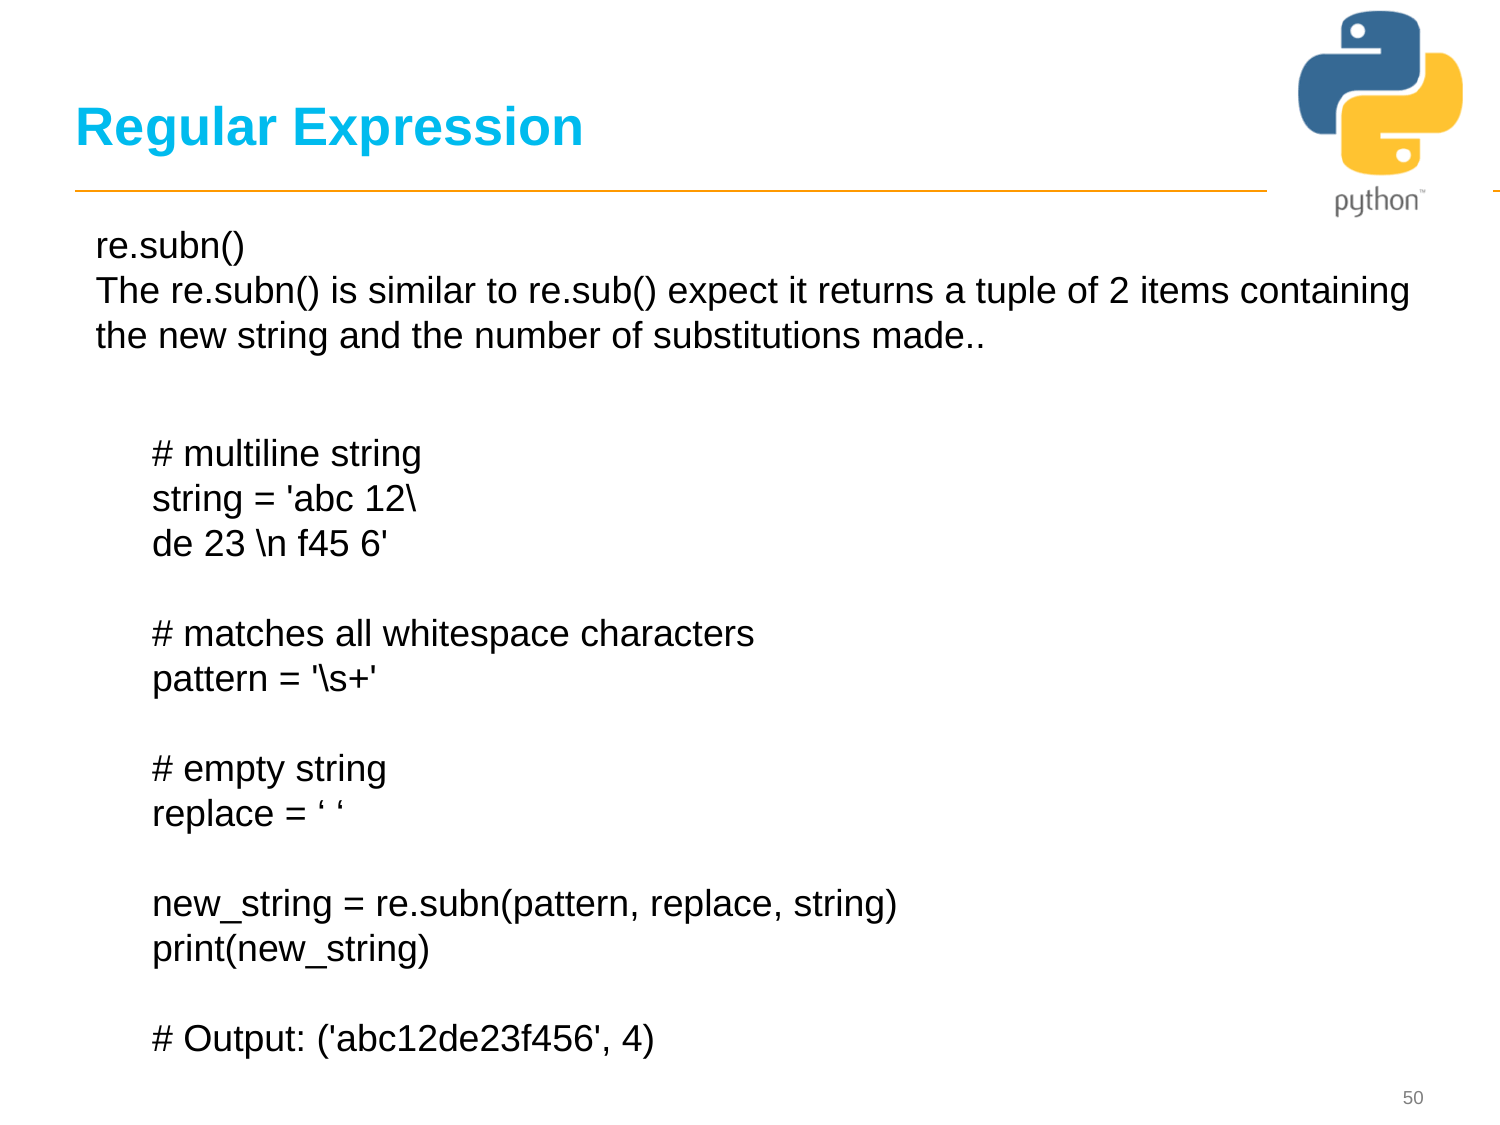

# Regular Expression
re.subn()
The re.subn() is similar to re.sub() expect it returns a tuple of 2 items containing the new string and the number of substitutions made..
# multiline string
string = 'abc 12\
de 23 \n f45 6'

# matches all whitespace characters
pattern = '\s+'

# empty string
replace = ‘ ‘

new_string = re.subn(pattern, replace, string)
print(new_string)

# Output: ('abc12de23f456', 4)